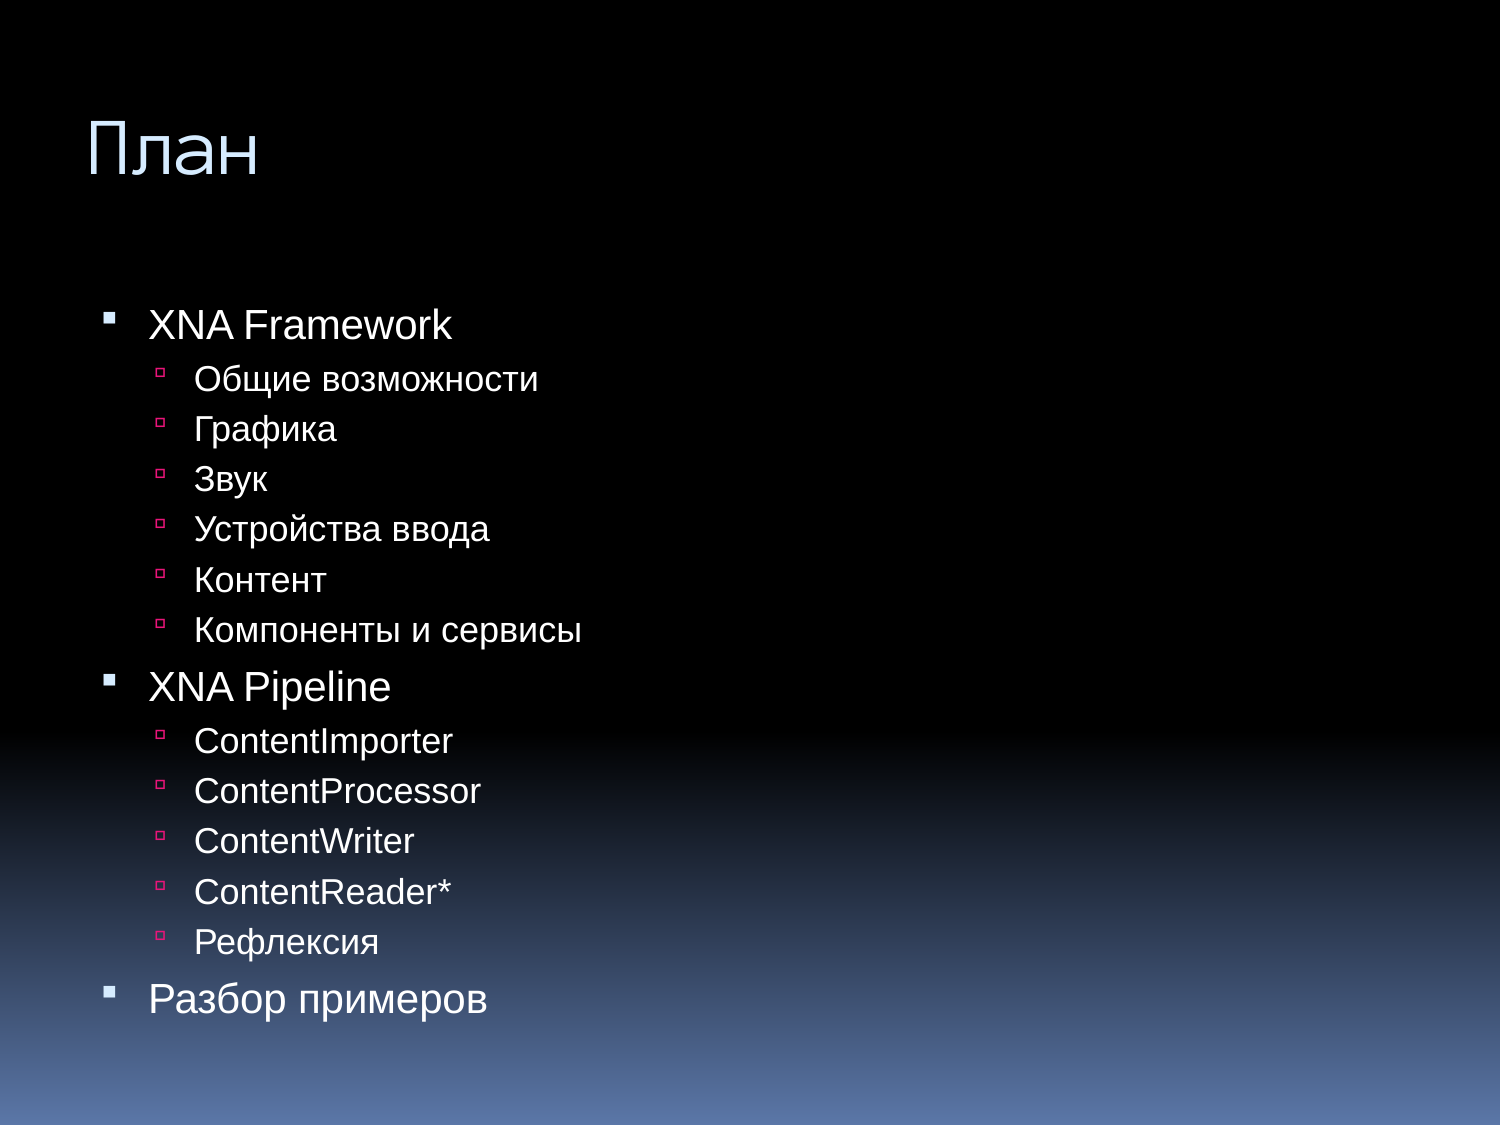

# План
XNA Framework
Общие возможности
Графика
Звук
Устройства ввода
Контент
Компоненты и сервисы
XNA Pipeline
ContentImporter
ContentProcessor
ContentWriter
ContentReader*
Рефлексия
Разбор примеров